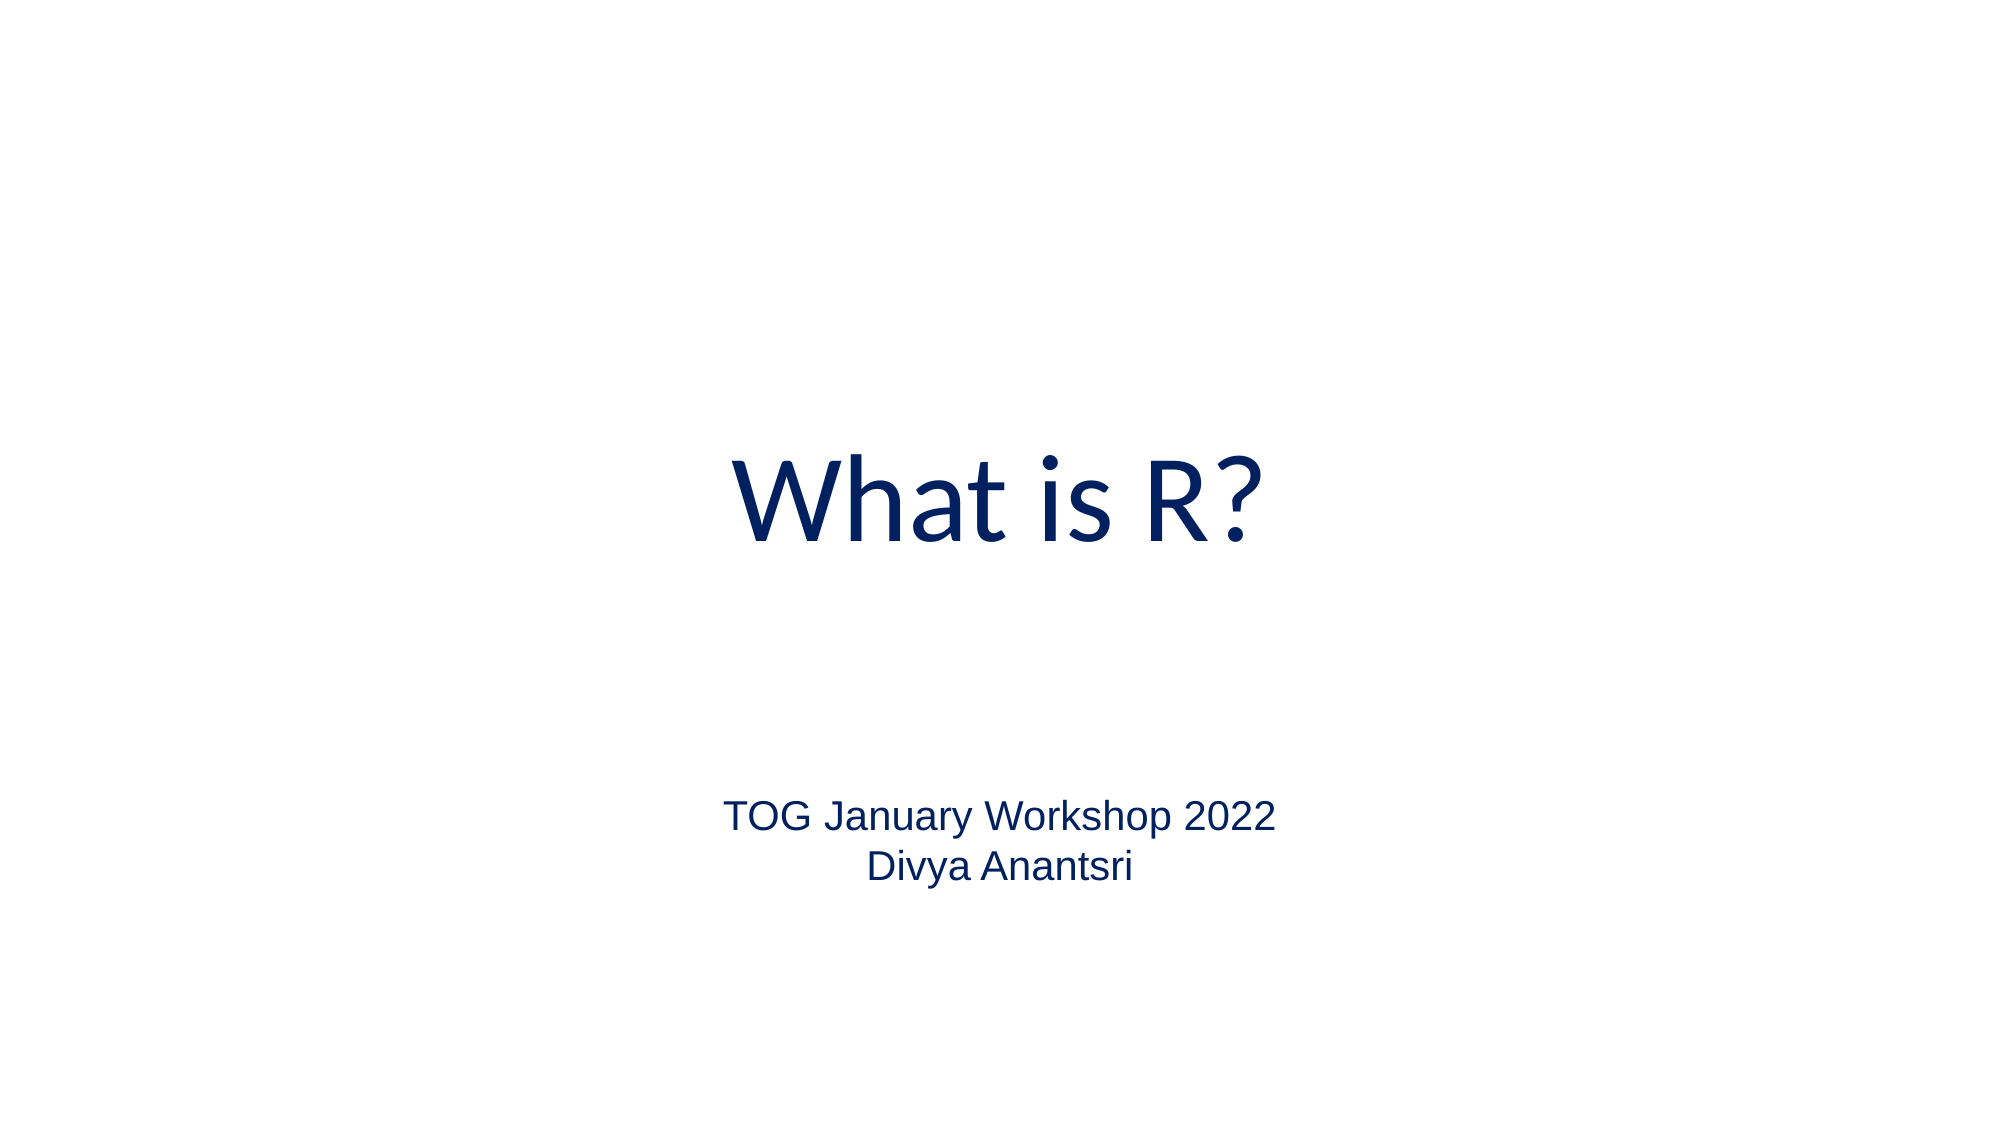

# What is R?
TOG January Workshop 2022
Divya Anantsri